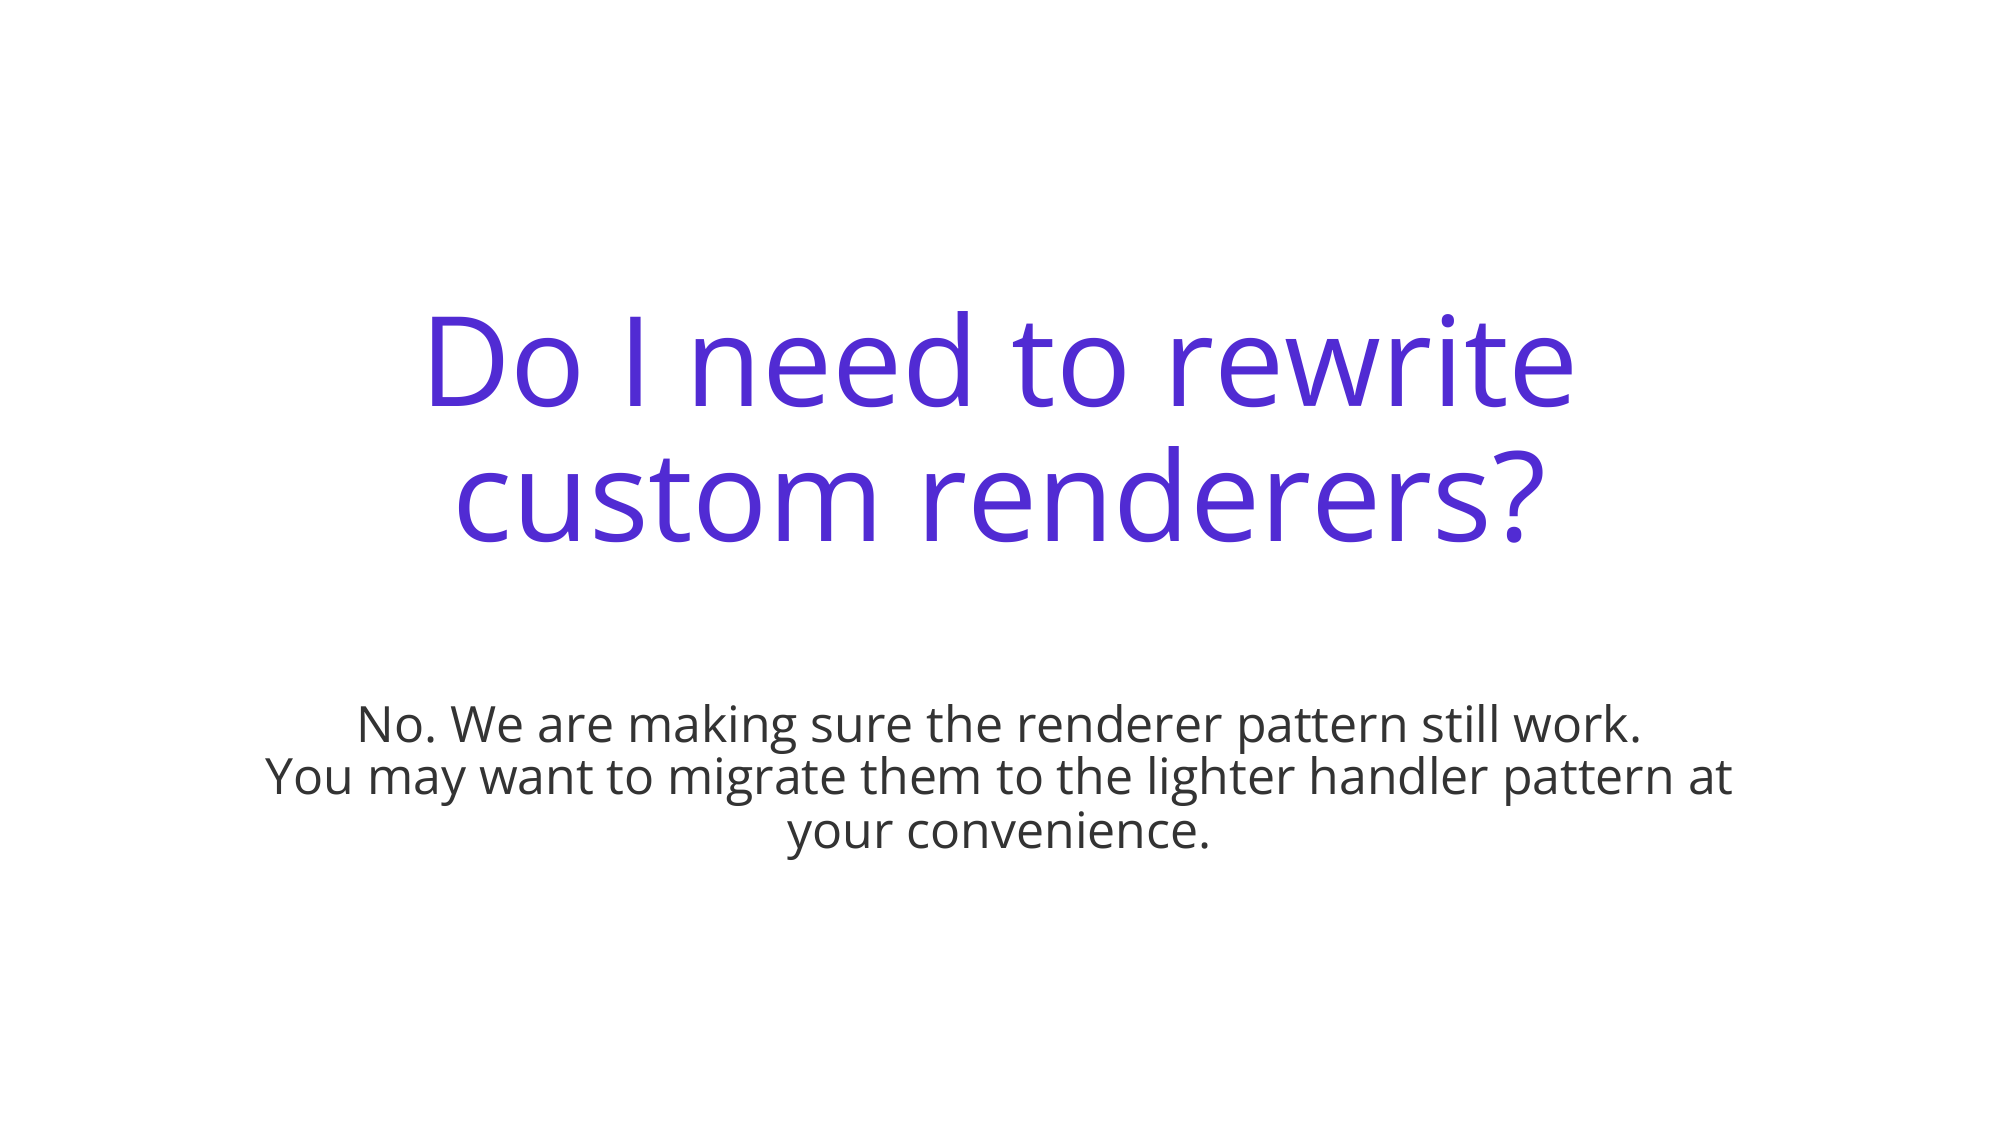

# Do I need to rewrite custom renderers?
No. We are making sure the renderer pattern still work.
You may want to migrate them to the lighter handler pattern at your convenience.